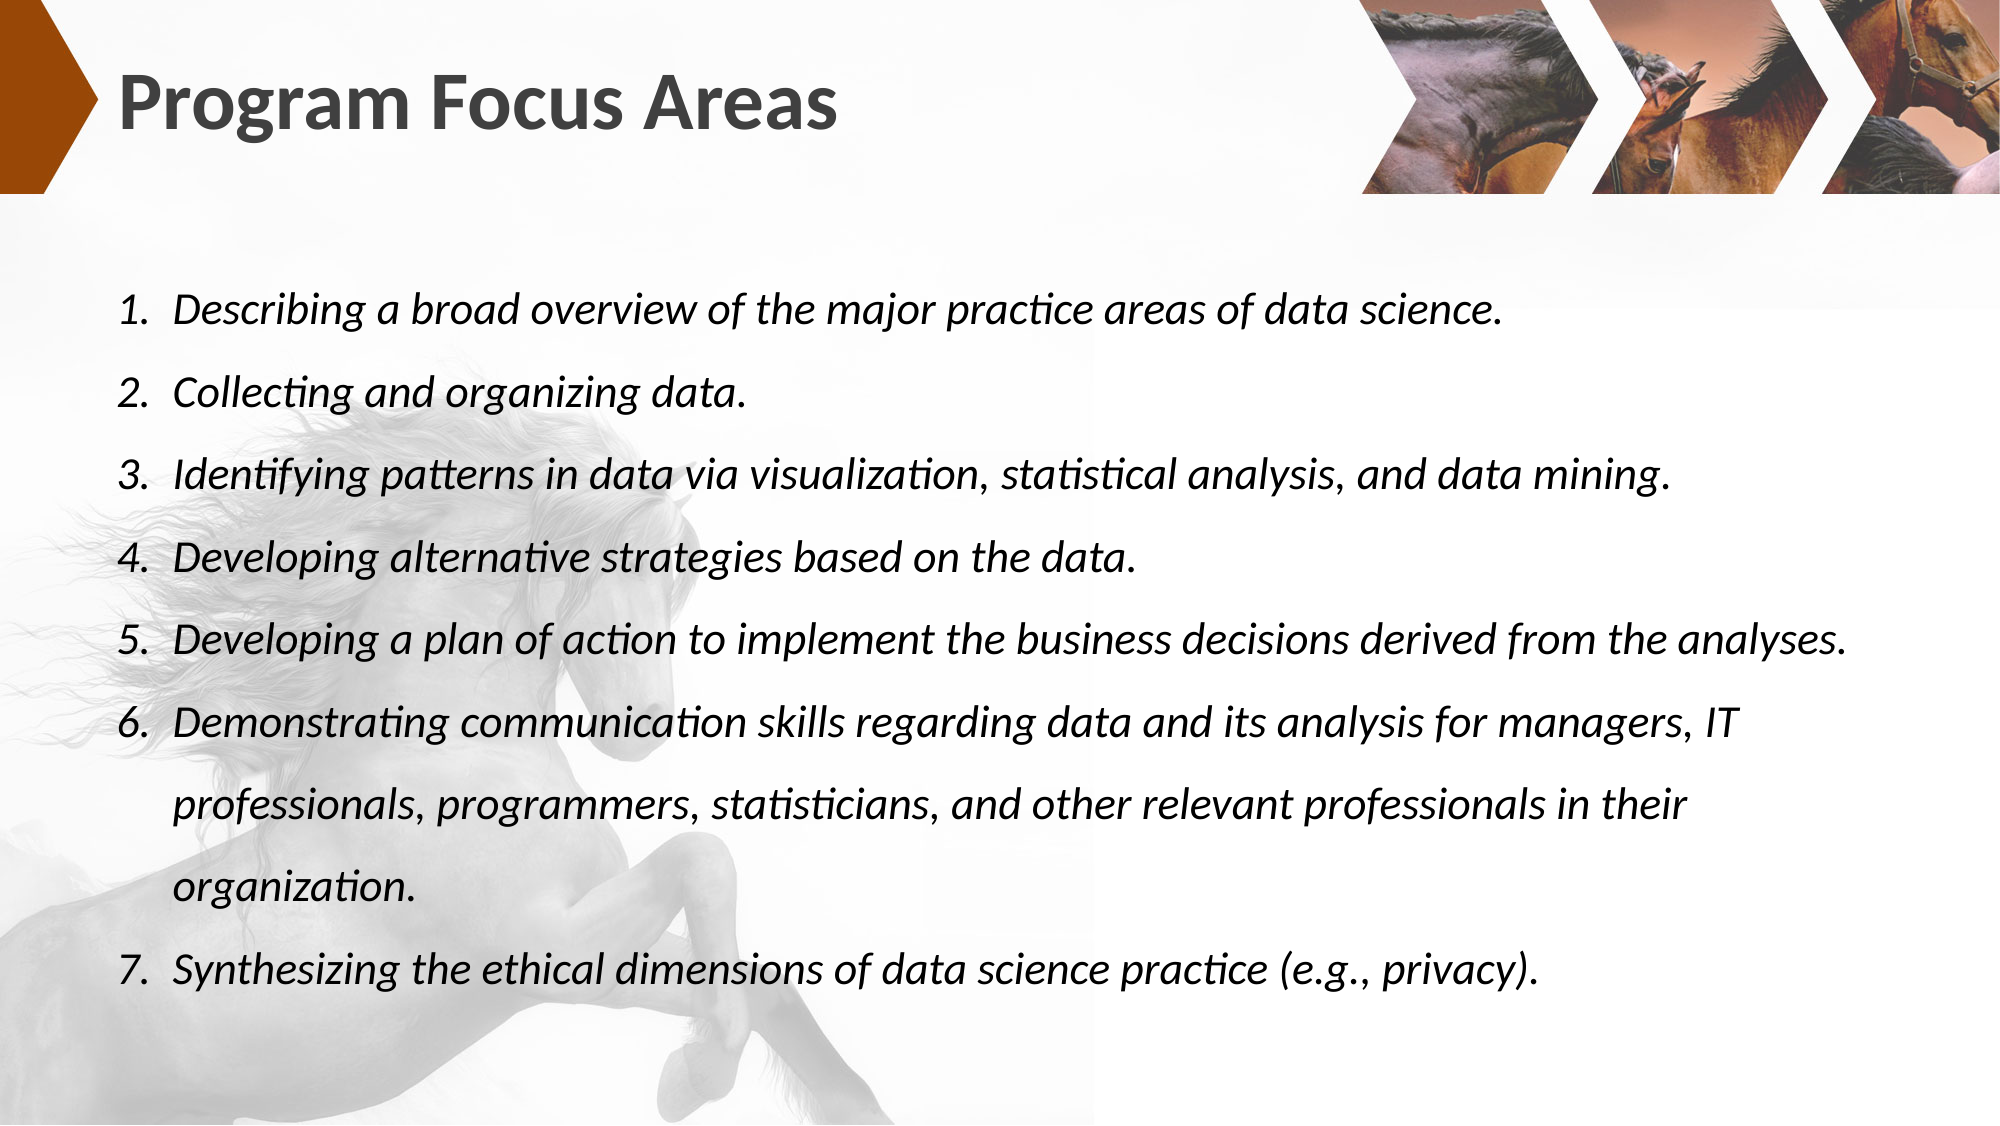

# Program Focus Areas
Describing a broad overview of the major practice areas of data science.
Collecting and organizing data.
Identifying patterns in data via visualization, statistical analysis, and data mining.
Developing alternative strategies based on the data.
Developing a plan of action to implement the business decisions derived from the analyses.
Demonstrating communication skills regarding data and its analysis for managers, IT
professionals, programmers, statisticians, and other relevant professionals in their
organization.
Synthesizing the ethical dimensions of data science practice (e.g., privacy).